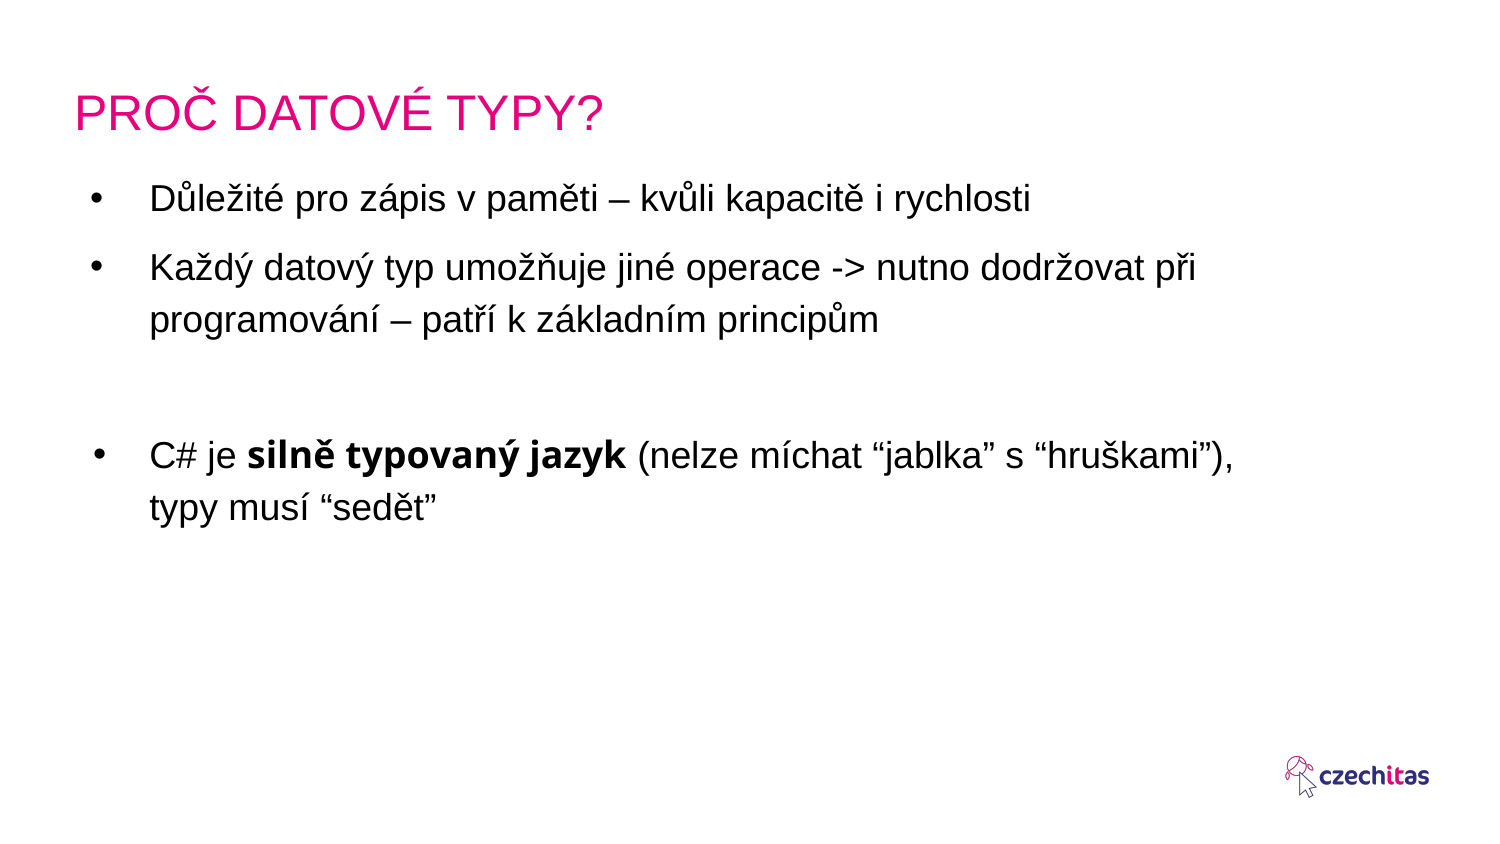

# PROČ DATOVÉ TYPY?
Důležité pro zápis v paměti – kvůli kapacitě i rychlosti
Každý datový typ umožňuje jiné operace -> nutno dodržovat při programování – patří k základním principům

C# je silně typovaný jazyk (nelze míchat “jablka” s “hruškami”),
typy musí “sedět”